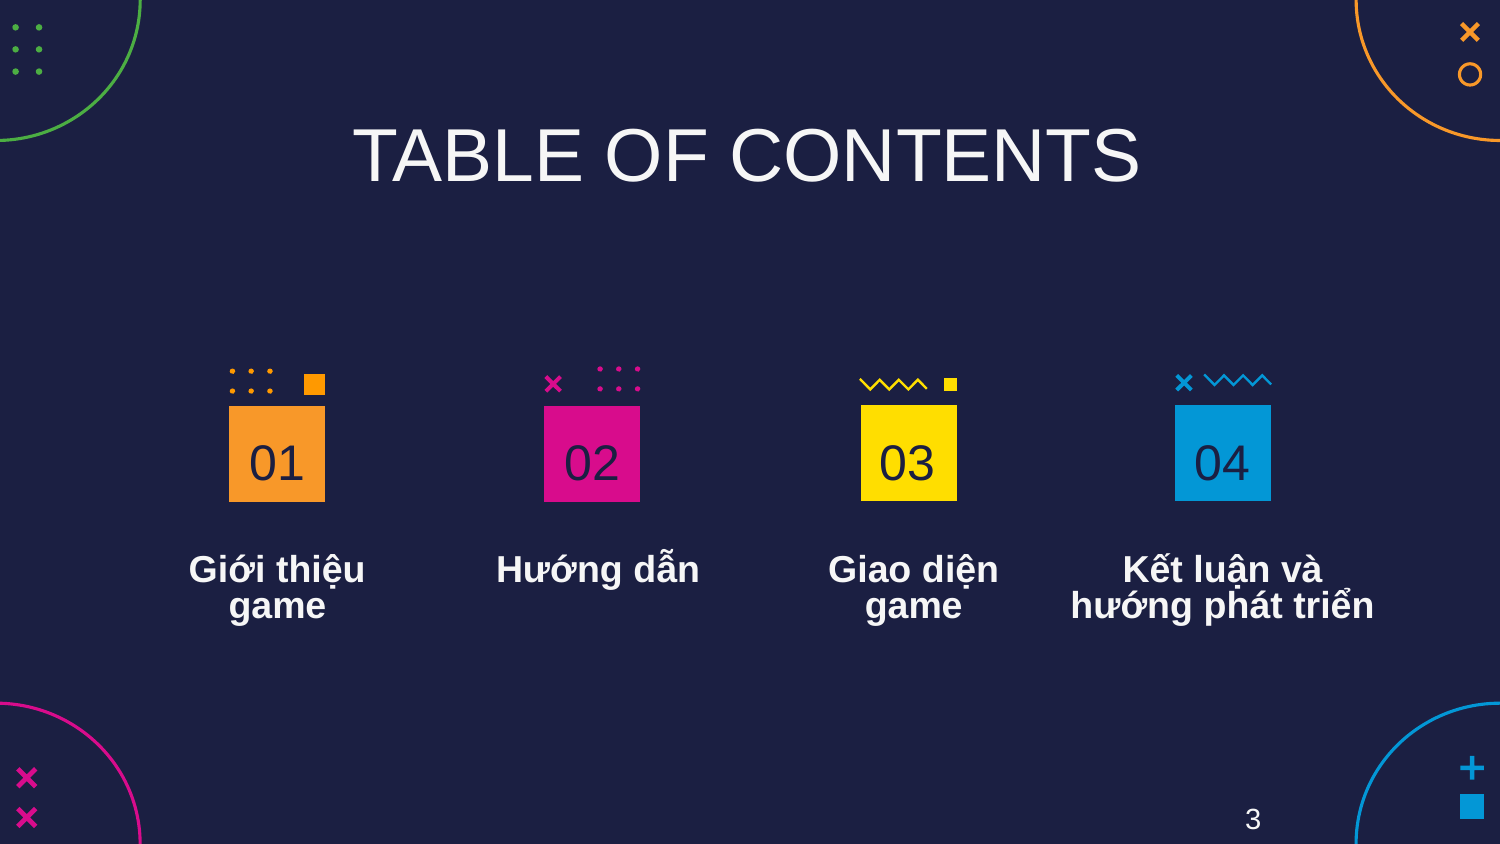

# TABLE OF CONTENTS
01
02
03
04
Giới thiệu game
Hướng dẫn
Giao diện game
Kết luận và hướng phát triển
3